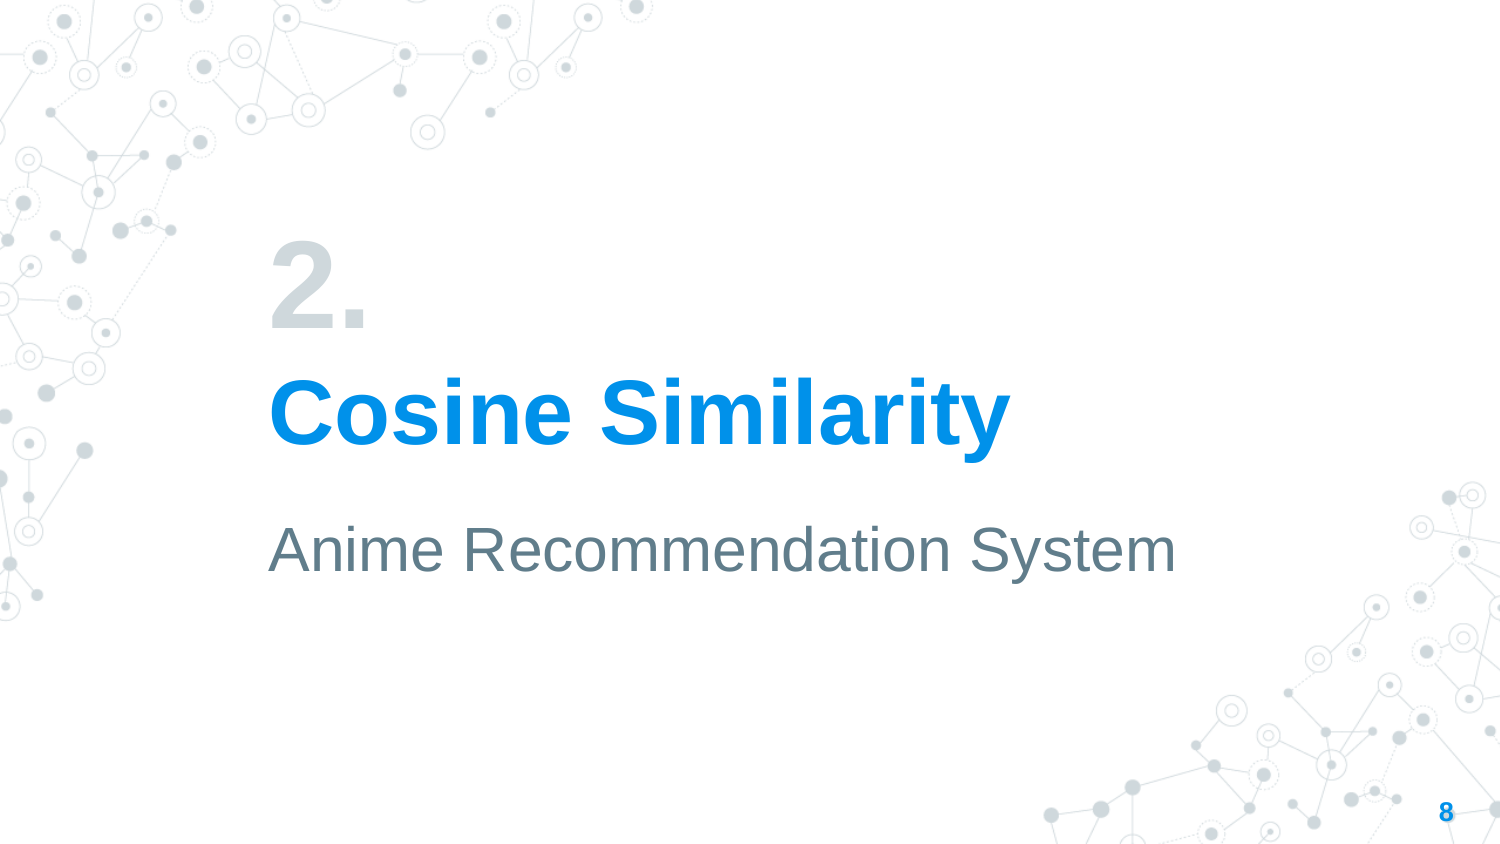

# 2.
Cosine Similarity
Anime Recommendation System
8